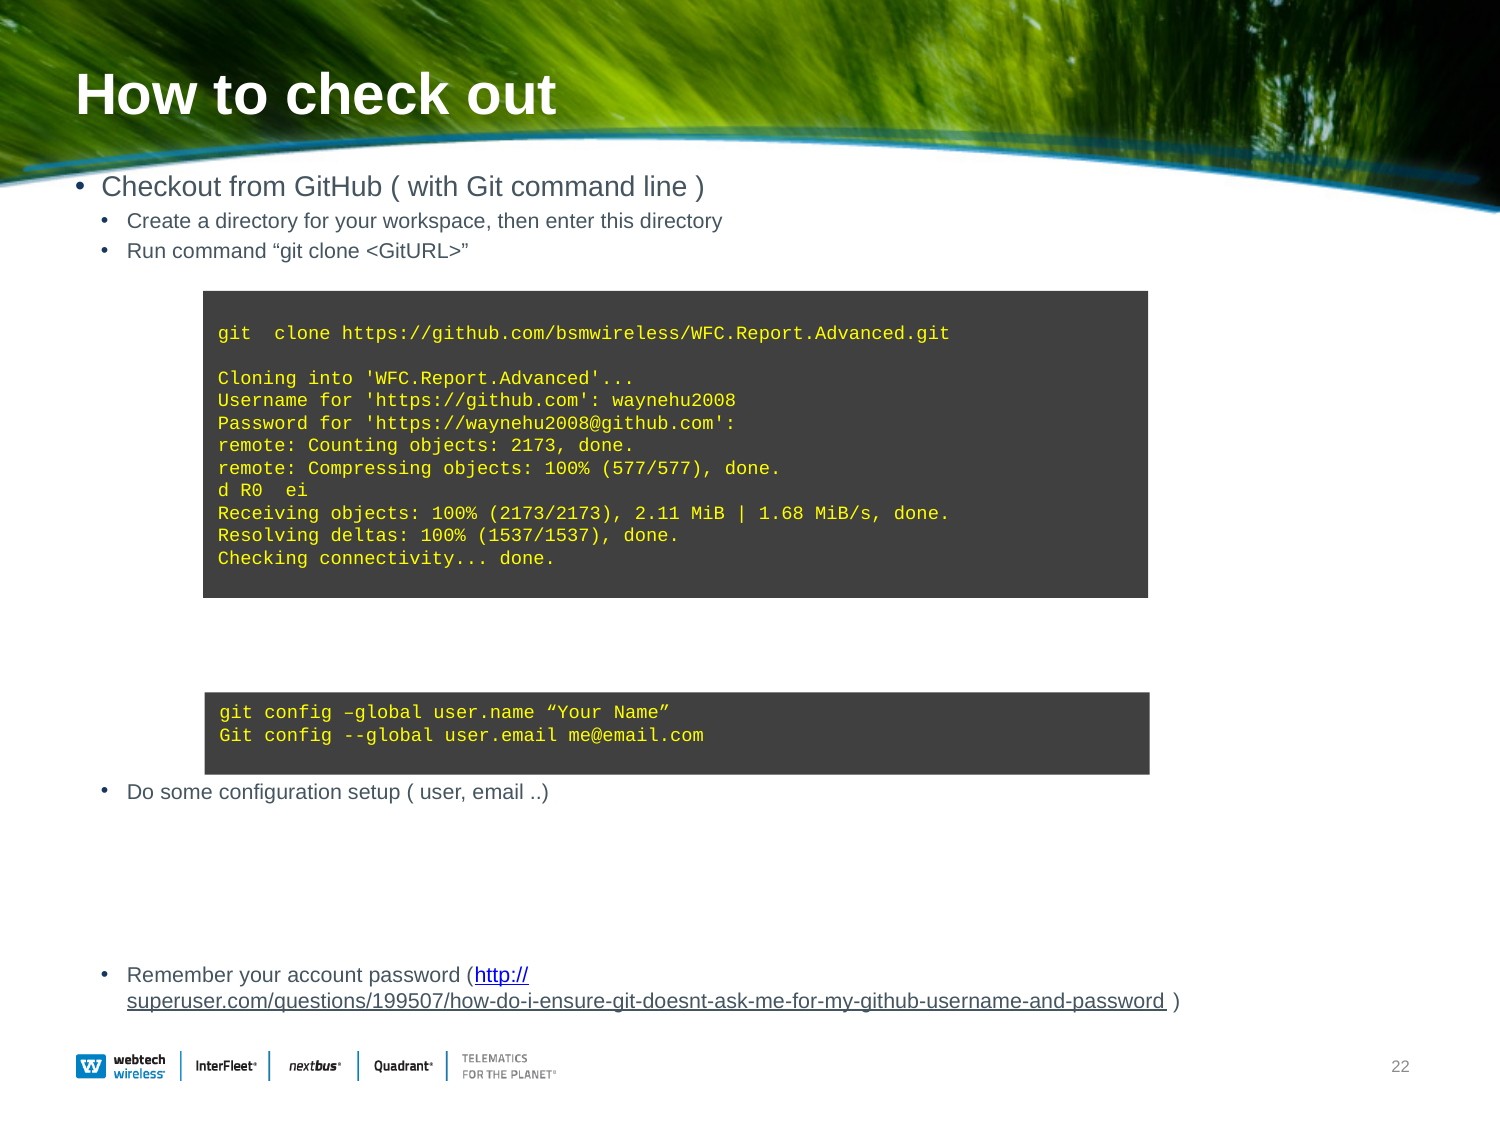

# How to check out
Checkout from GitHub ( with Git command line )
Create a directory for your workspace, then enter this directory
Run command “git clone <GitURL>”

Do some configuration setup ( user, email ..)

Remember your account password (http://superuser.com/questions/199507/how-do-i-ensure-git-doesnt-ask-me-for-my-github-username-and-password )

git  clone https://github.com/bsmwireless/WFC.Report.Advanced.git

Cloning into 'WFC.Report.Advanced'...
Username for 'https://github.com': waynehu2008
Password for 'https://waynehu2008@github.com':
remote: Counting objects: 2173, done.
remote: Compressing objects: 100% (577/577), done.
d R0  ei
Receiving objects: 100% (2173/2173), 2.11 MiB | 1.68 MiB/s, done.
Resolving deltas: 100% (1537/1537), done.
Checking connectivity... done.

git config –global user.name “Your Name”
Git config --global user.email me@email.com

22